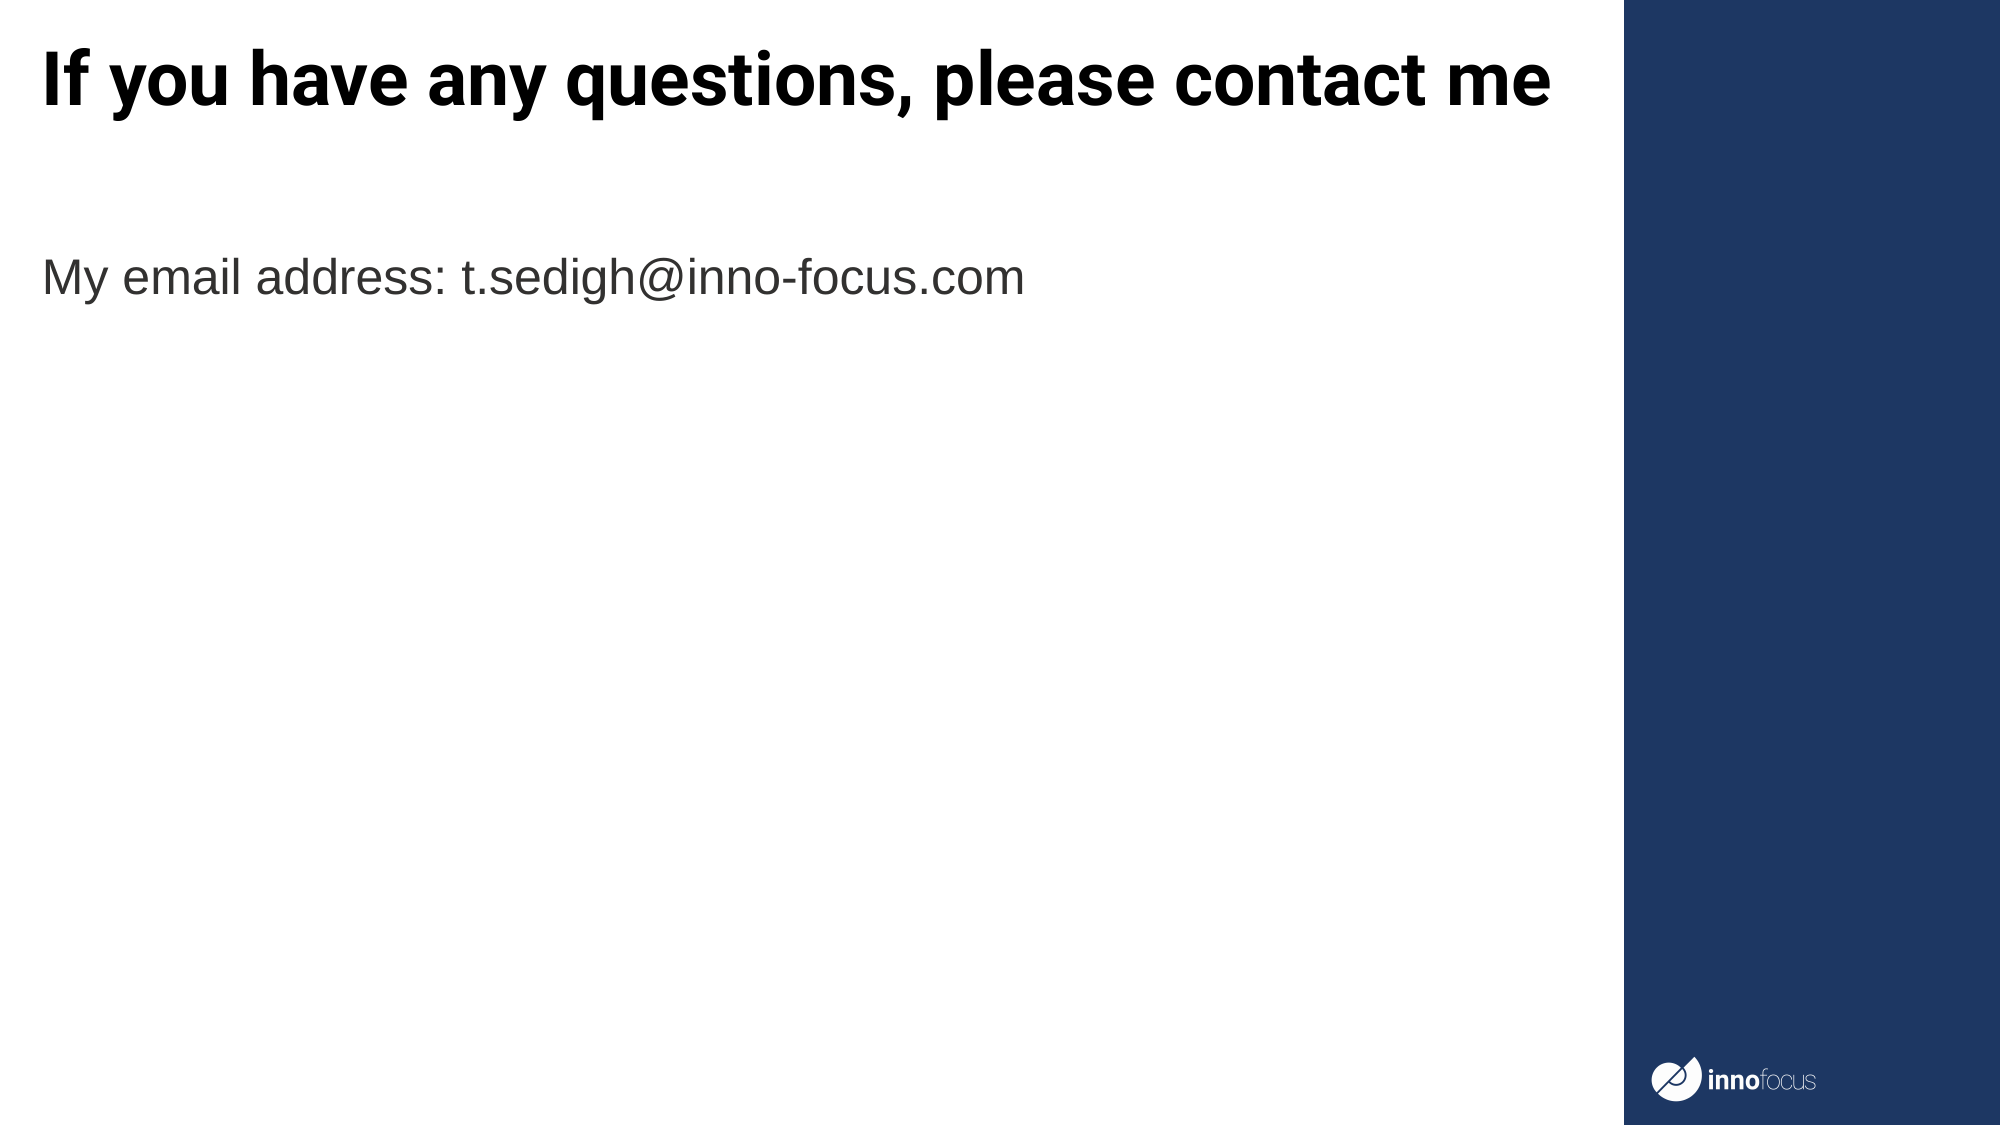

# If you have any questions, please contact me
My email address: t.sedigh@inno-focus.com